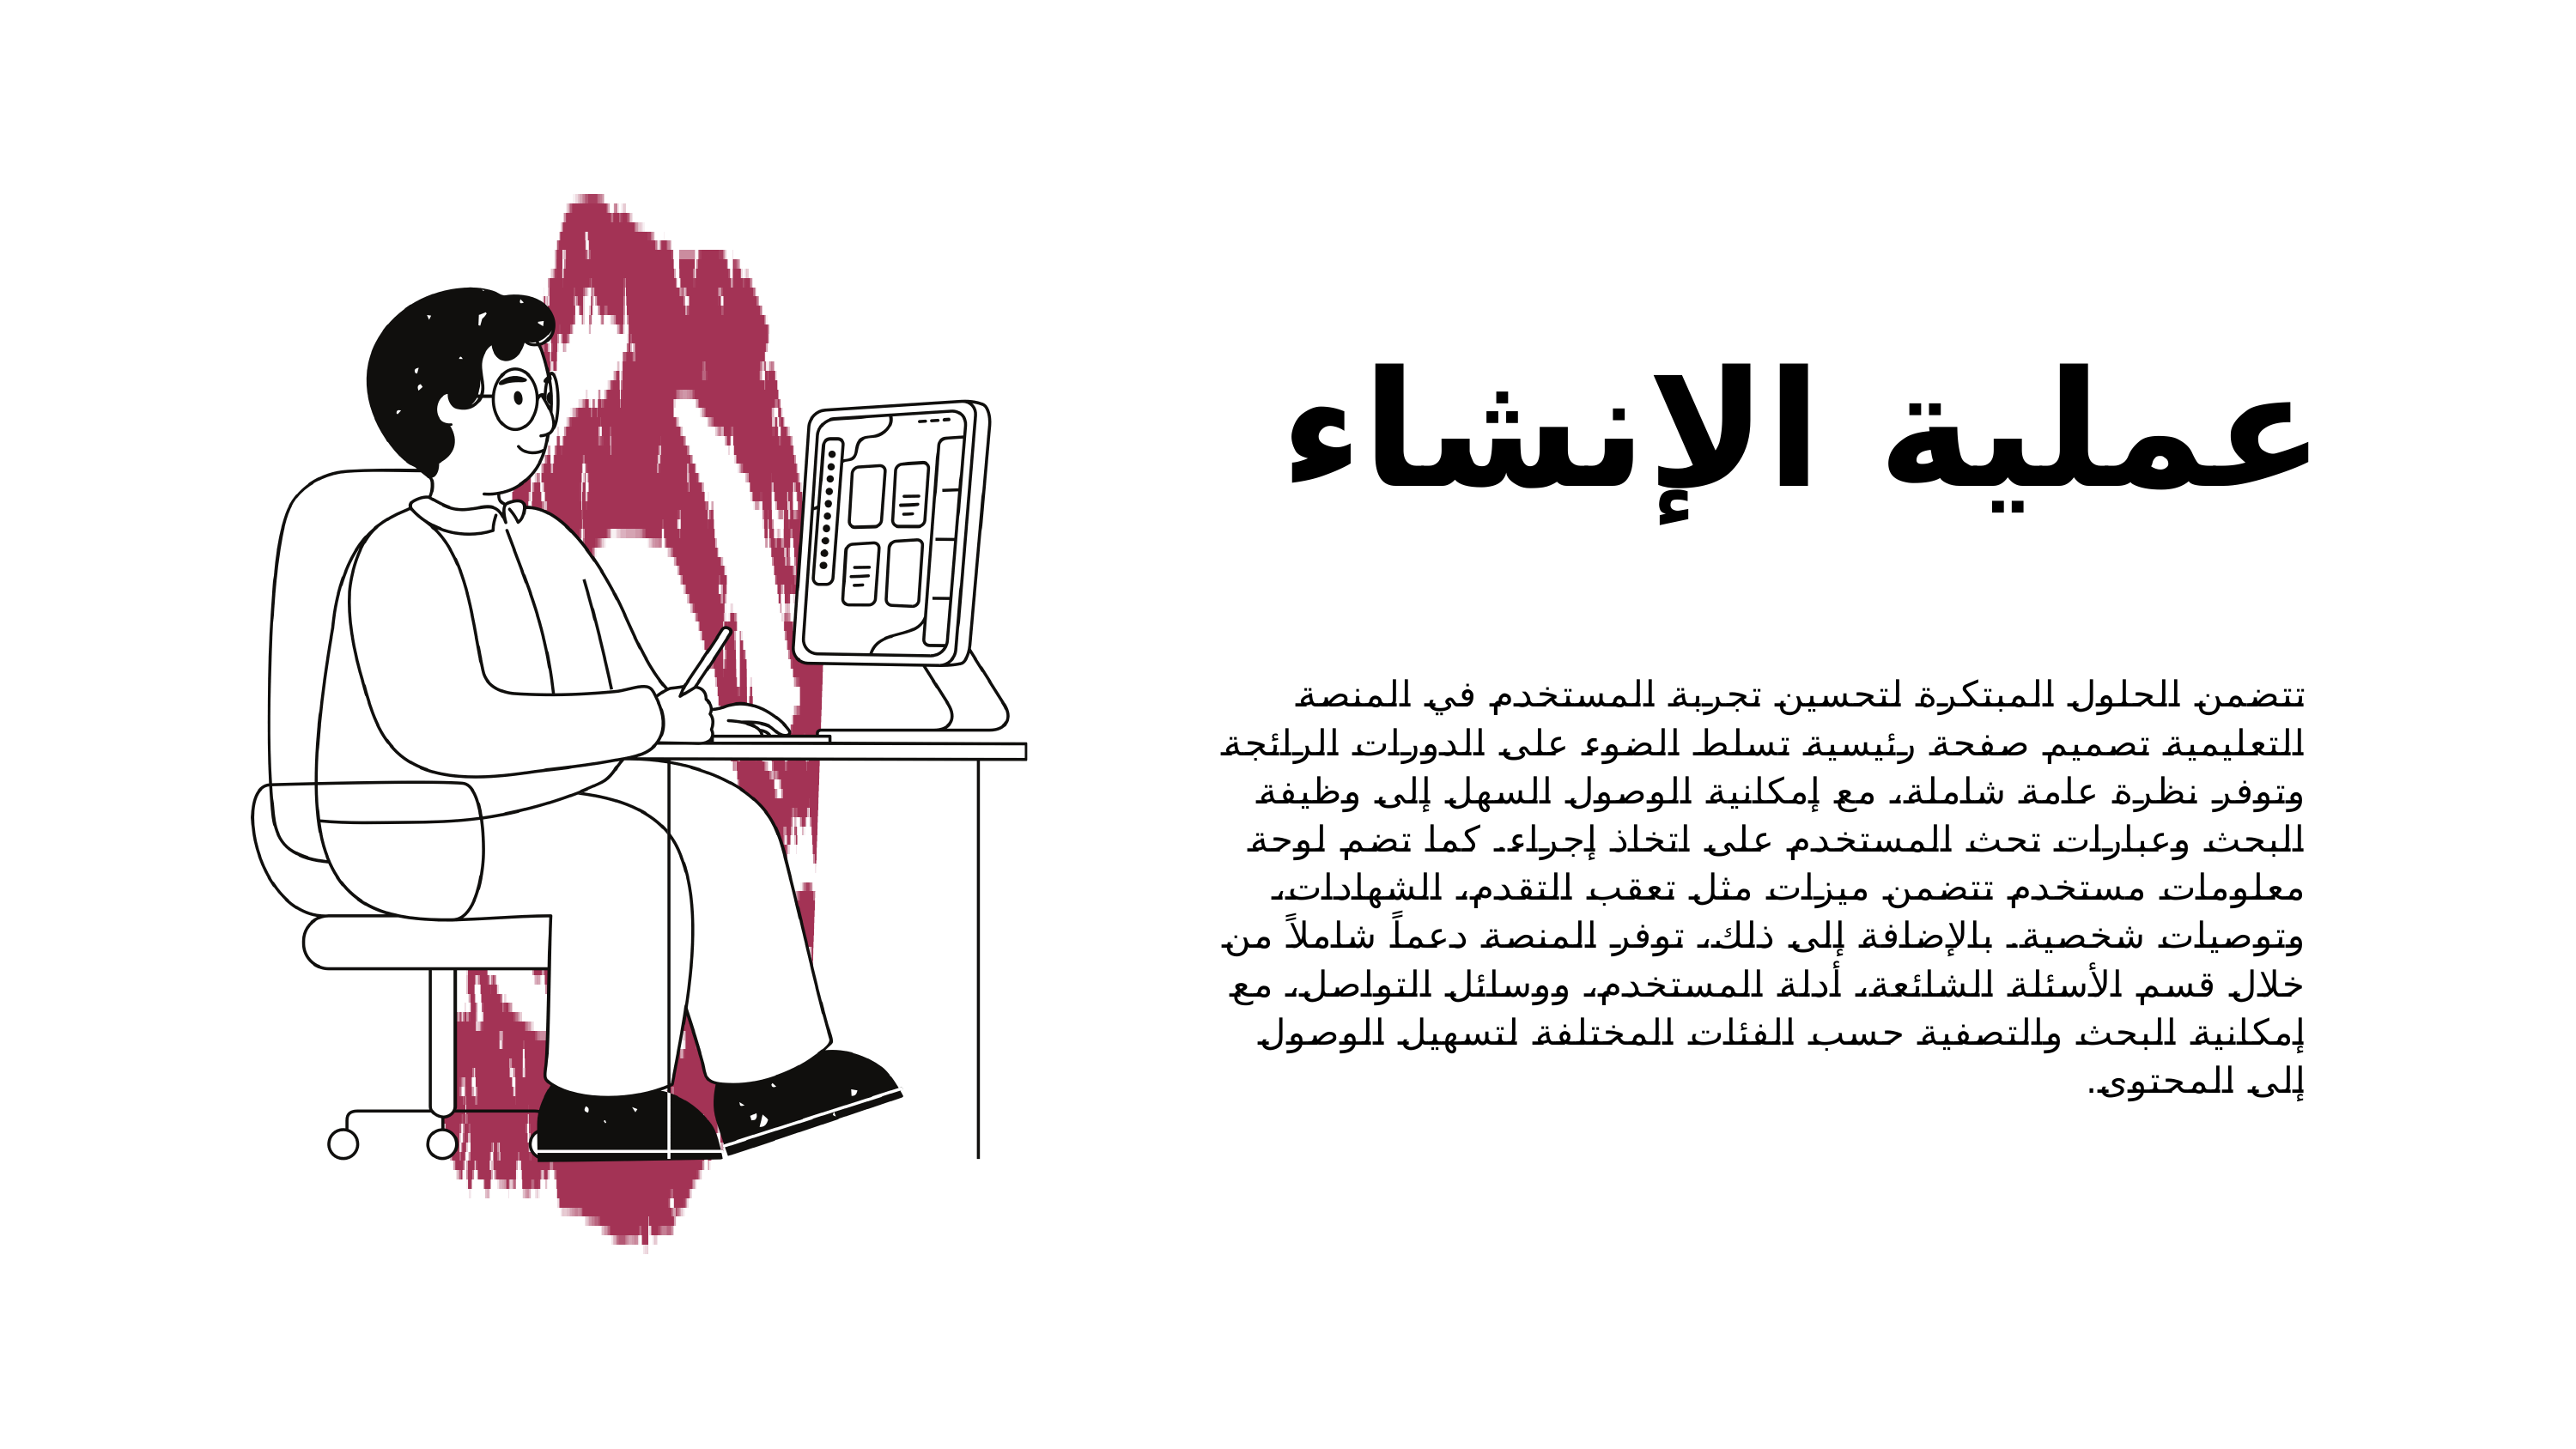

عملية الإنشاء

تتضمن الحلول المبتكرة لتحسين تجربة المستخدم في المنصة التعليمية تصميم صفحة رئيسية تسلط الضوء على الدورات الرائجة وتوفر نظرة عامة شاملة، مع إمكانية الوصول السهل إلى وظيفة البحث وعبارات تحث المستخدم على اتخاذ إجراء. كما تضم لوحة معلومات مستخدم تتضمن ميزات مثل تعقب التقدم، الشهادات، وتوصيات شخصية. بالإضافة إلى ذلك، توفر المنصة دعماً شاملاً من خلال قسم الأسئلة الشائعة، أدلة المستخدم، ووسائل التواصل، مع إمكانية البحث والتصفية حسب الفئات المختلفة لتسهيل الوصول إلى المحتوى.